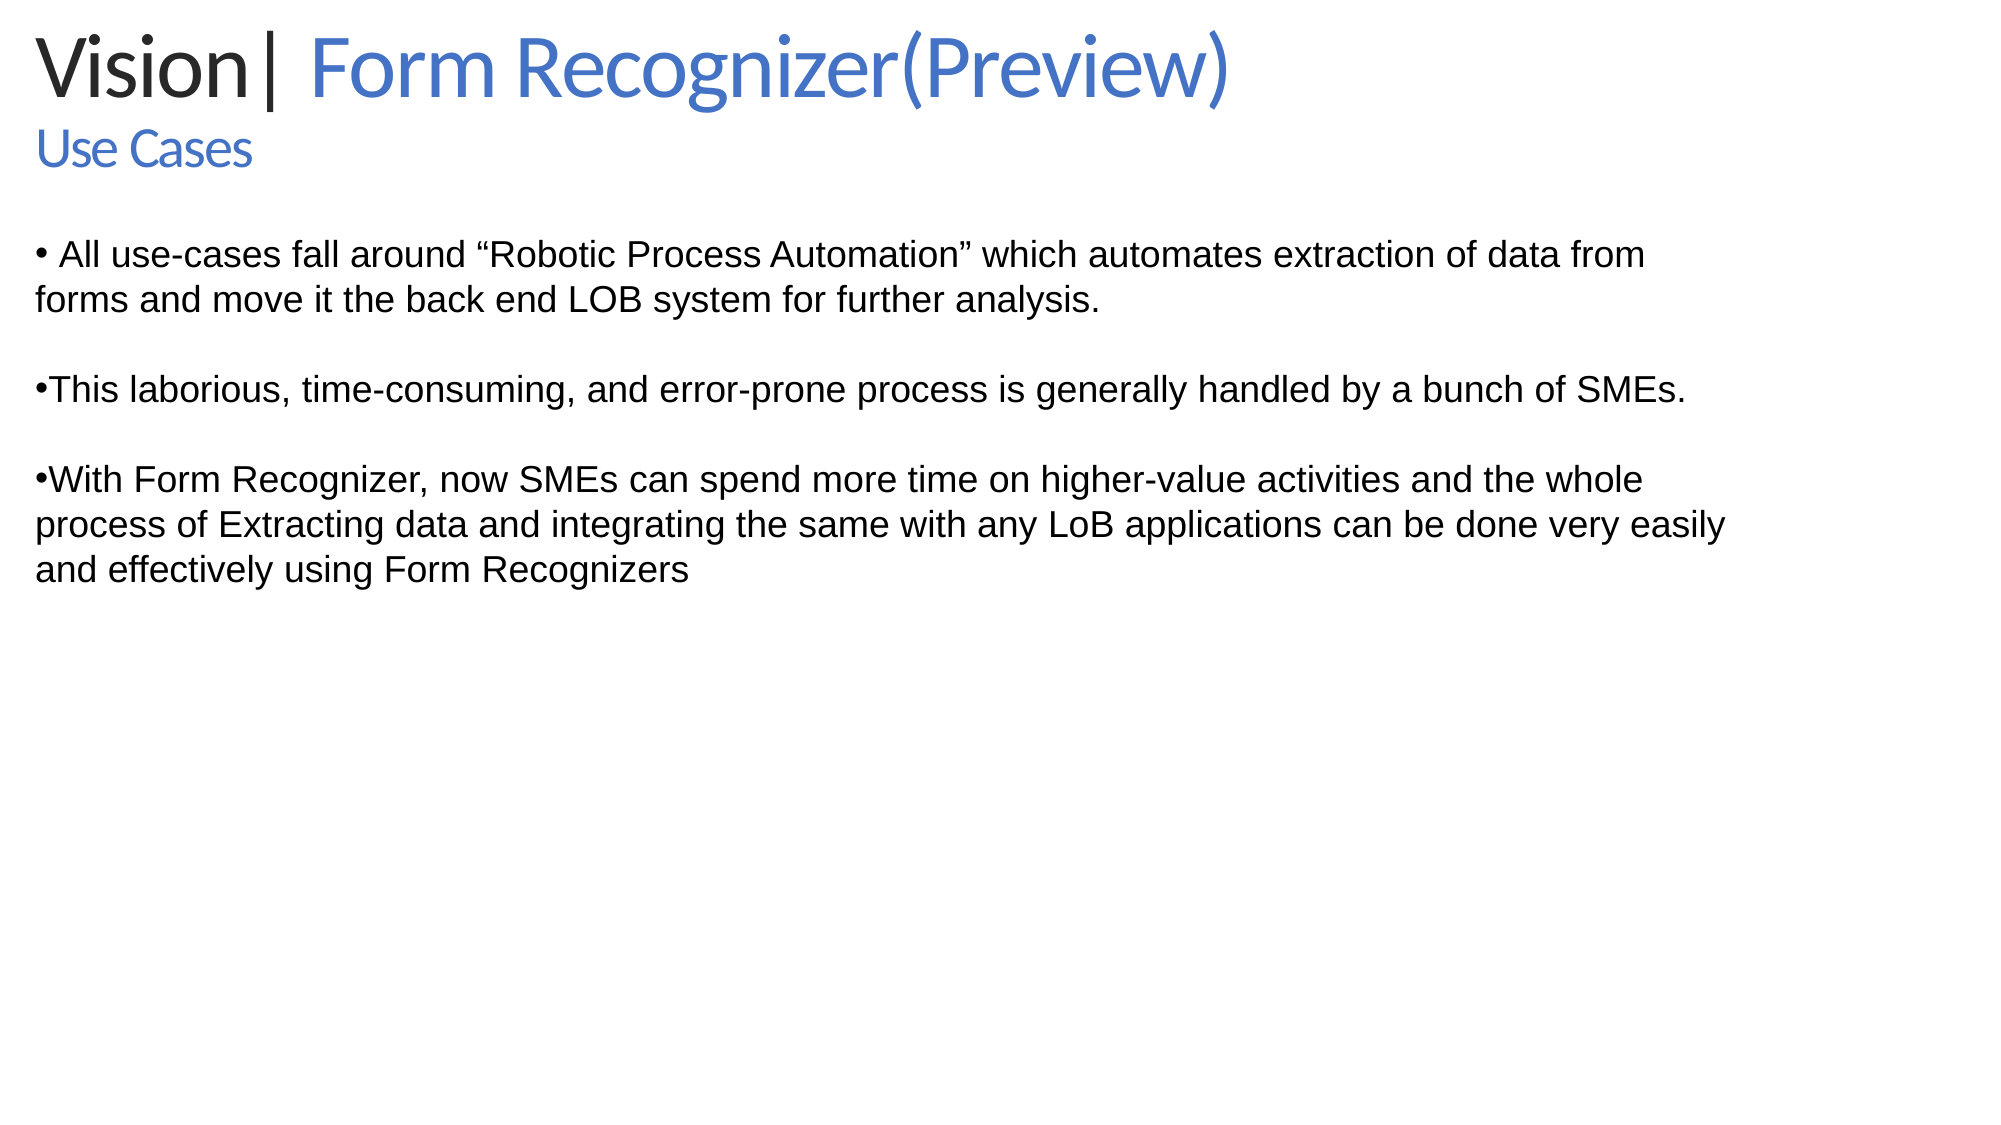

Vision| Form Recognizer(Preview)
Use Cases

.
 All use-cases fall around “Robotic Process Automation” which automates extraction of data from forms and move it the back end LOB system for further analysis.

This laborious, time-consuming, and error-prone process is generally handled by a bunch of SMEs.

With Form Recognizer, now SMEs can spend more time on higher-value activities and the whole process of Extracting data and integrating the same with any LoB applications can be done very easily and effectively using Form Recognizers